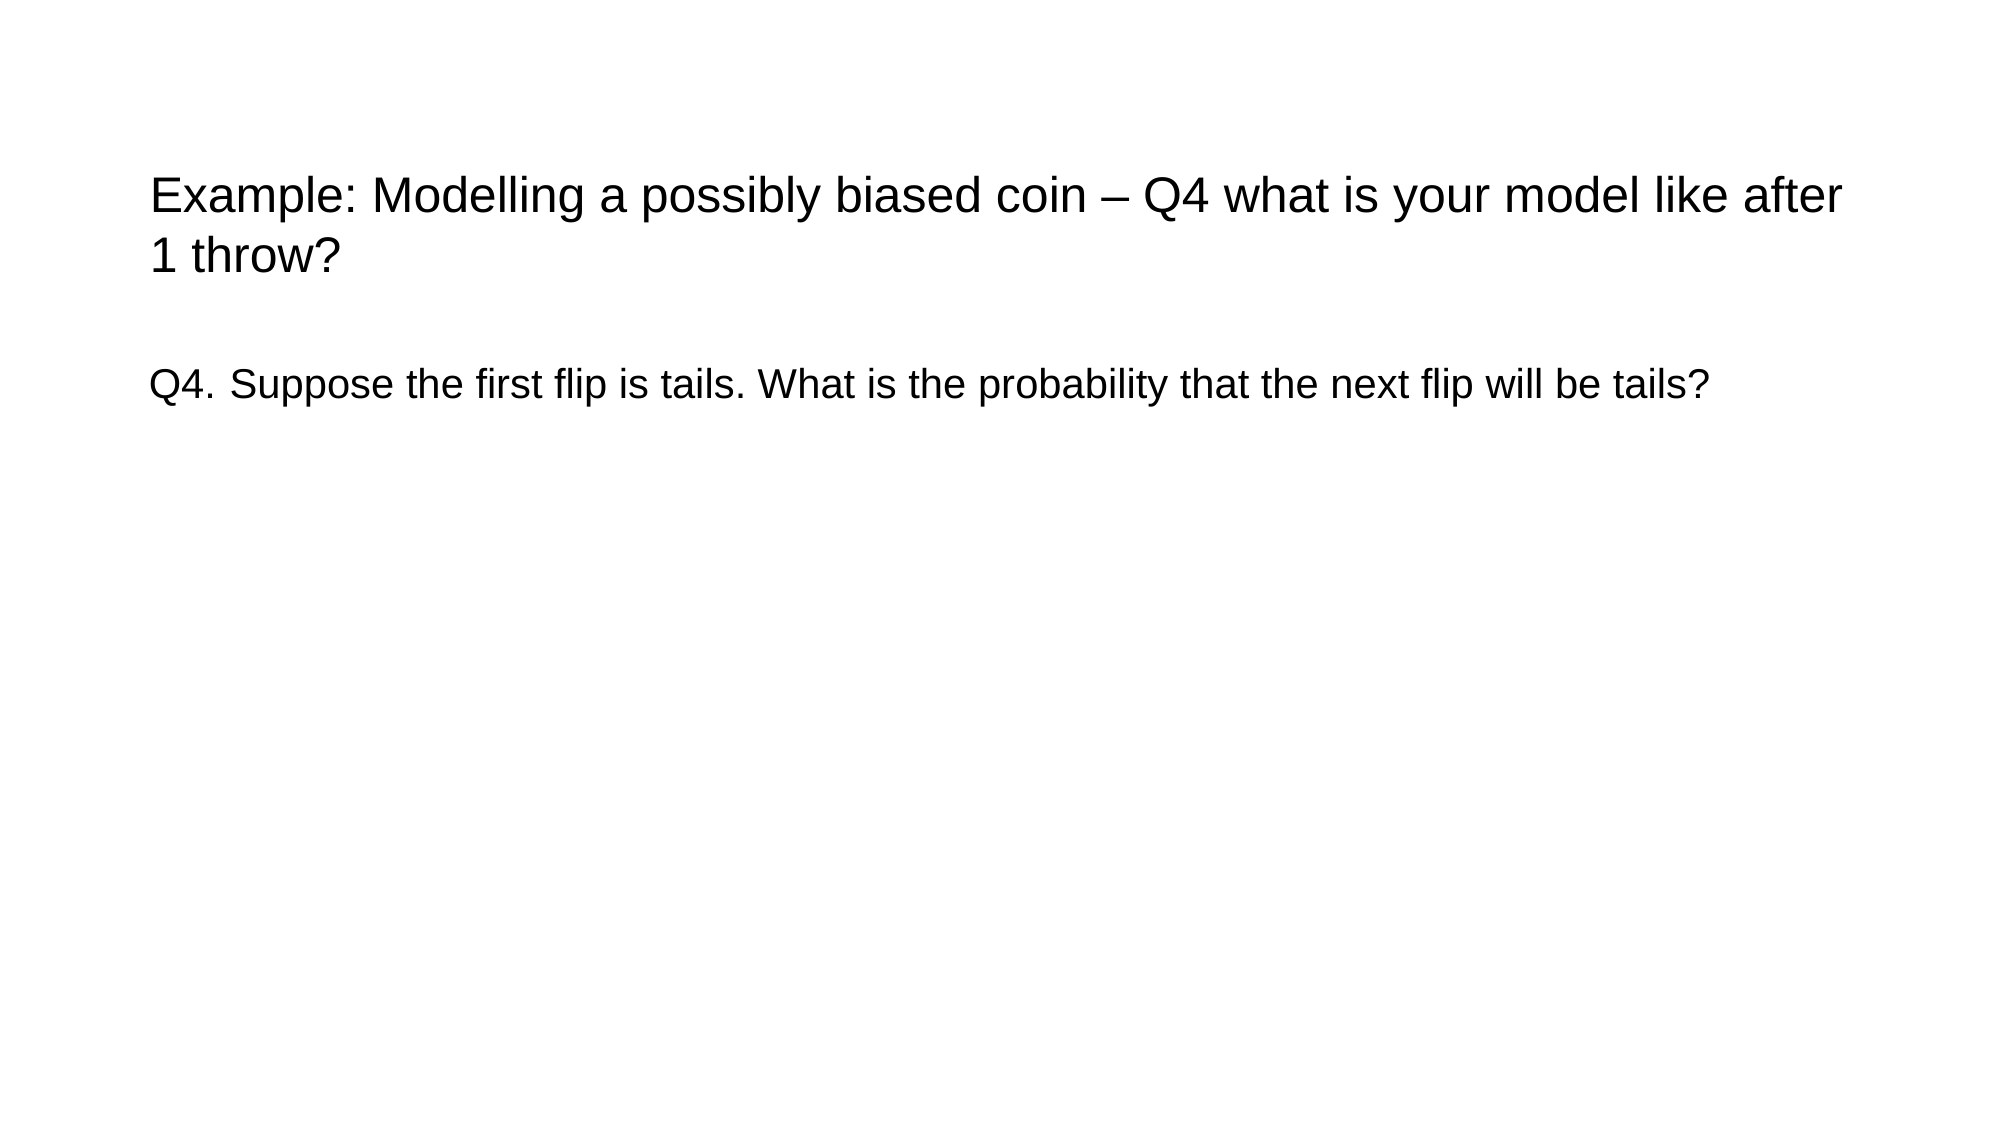

Example: Modelling a possibly biased coin – Q4 what is your model like after 1 throw?
Q4.
Suppose the first flip is tails. What is the probability that the next flip will be tails?